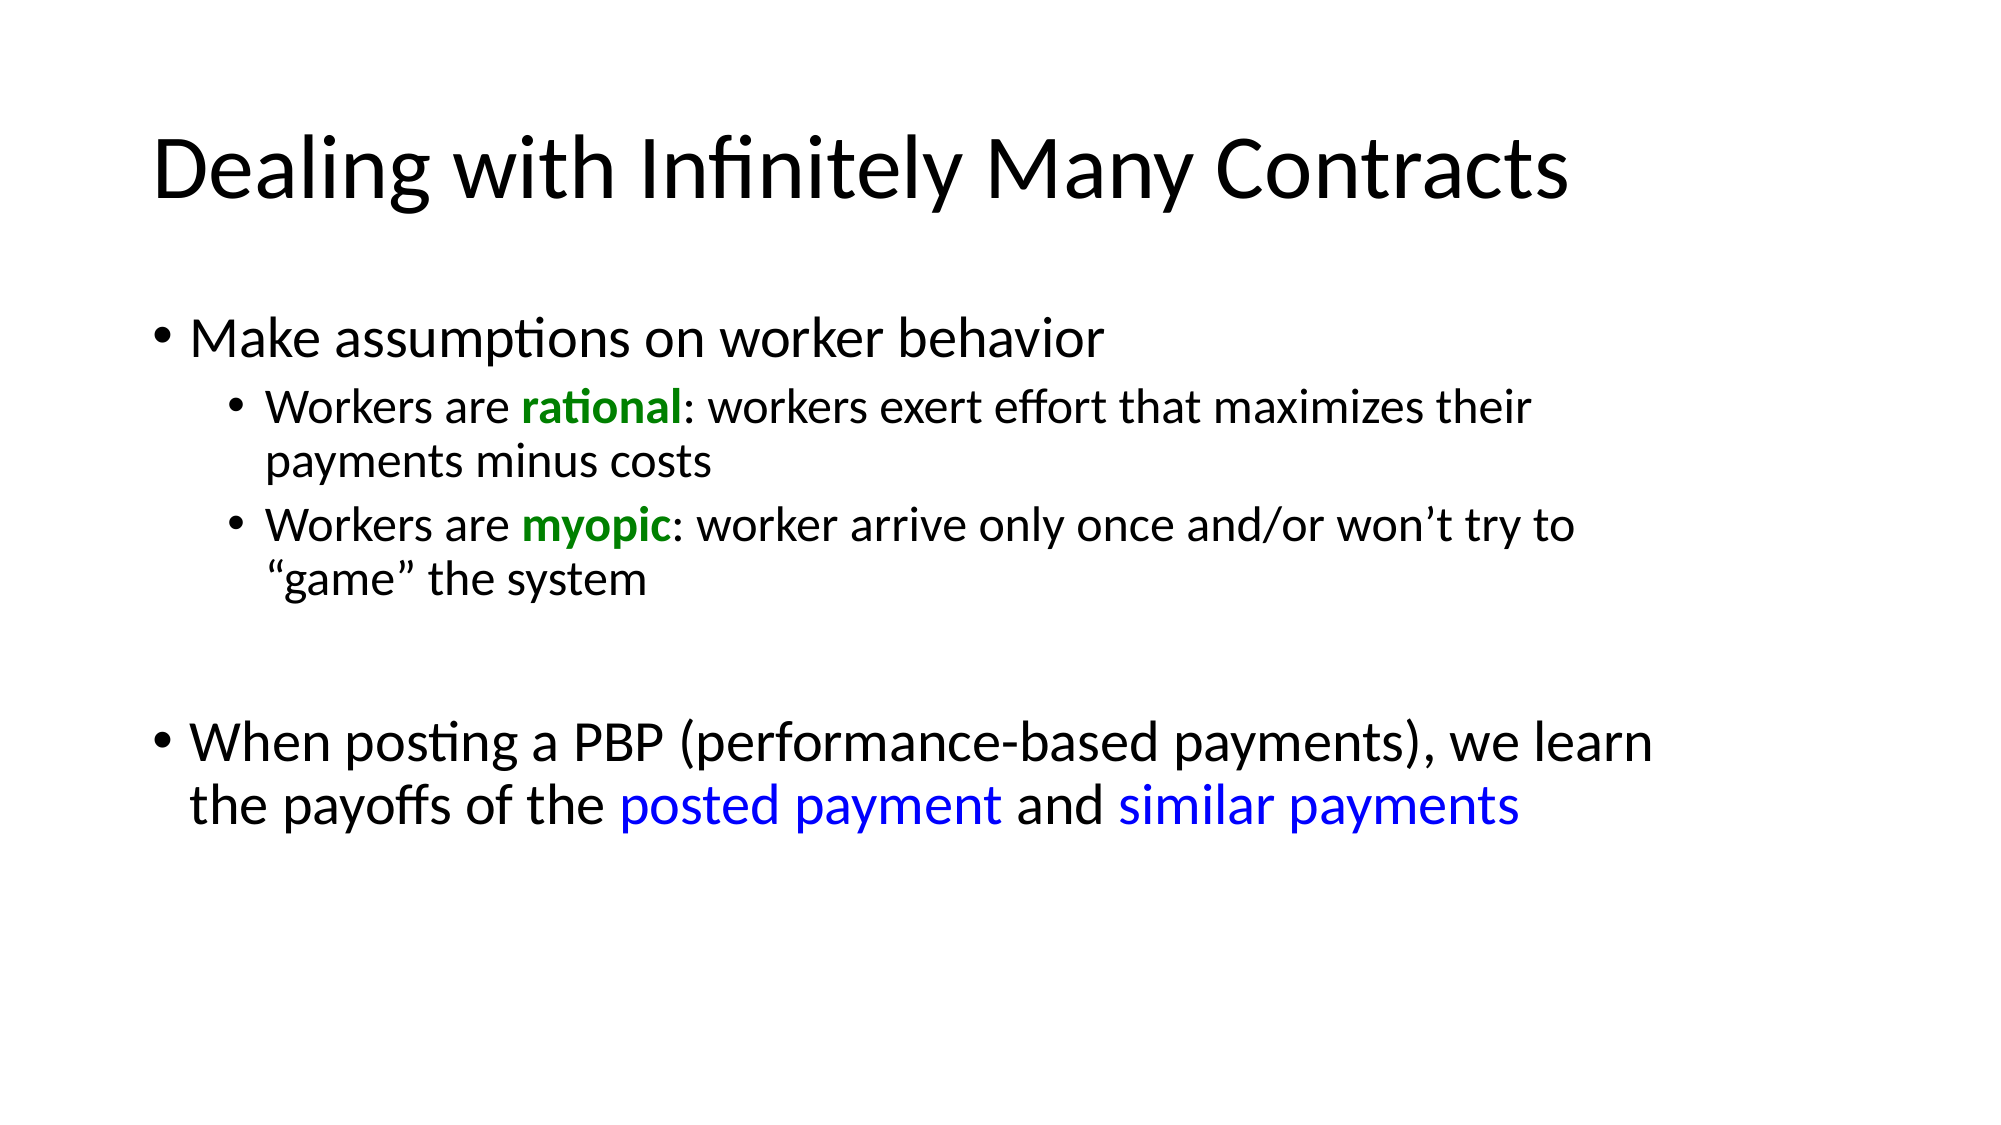

# Dealing with Infinitely Many Contracts
Make assumptions on worker behavior
Workers are rational: workers exert effort that maximizes their payments minus costs
Workers are myopic: worker arrive only once and/or won’t try to “game” the system

When posting a PBP (performance-based payments), we learn the payoffs of the posted payment and similar payments